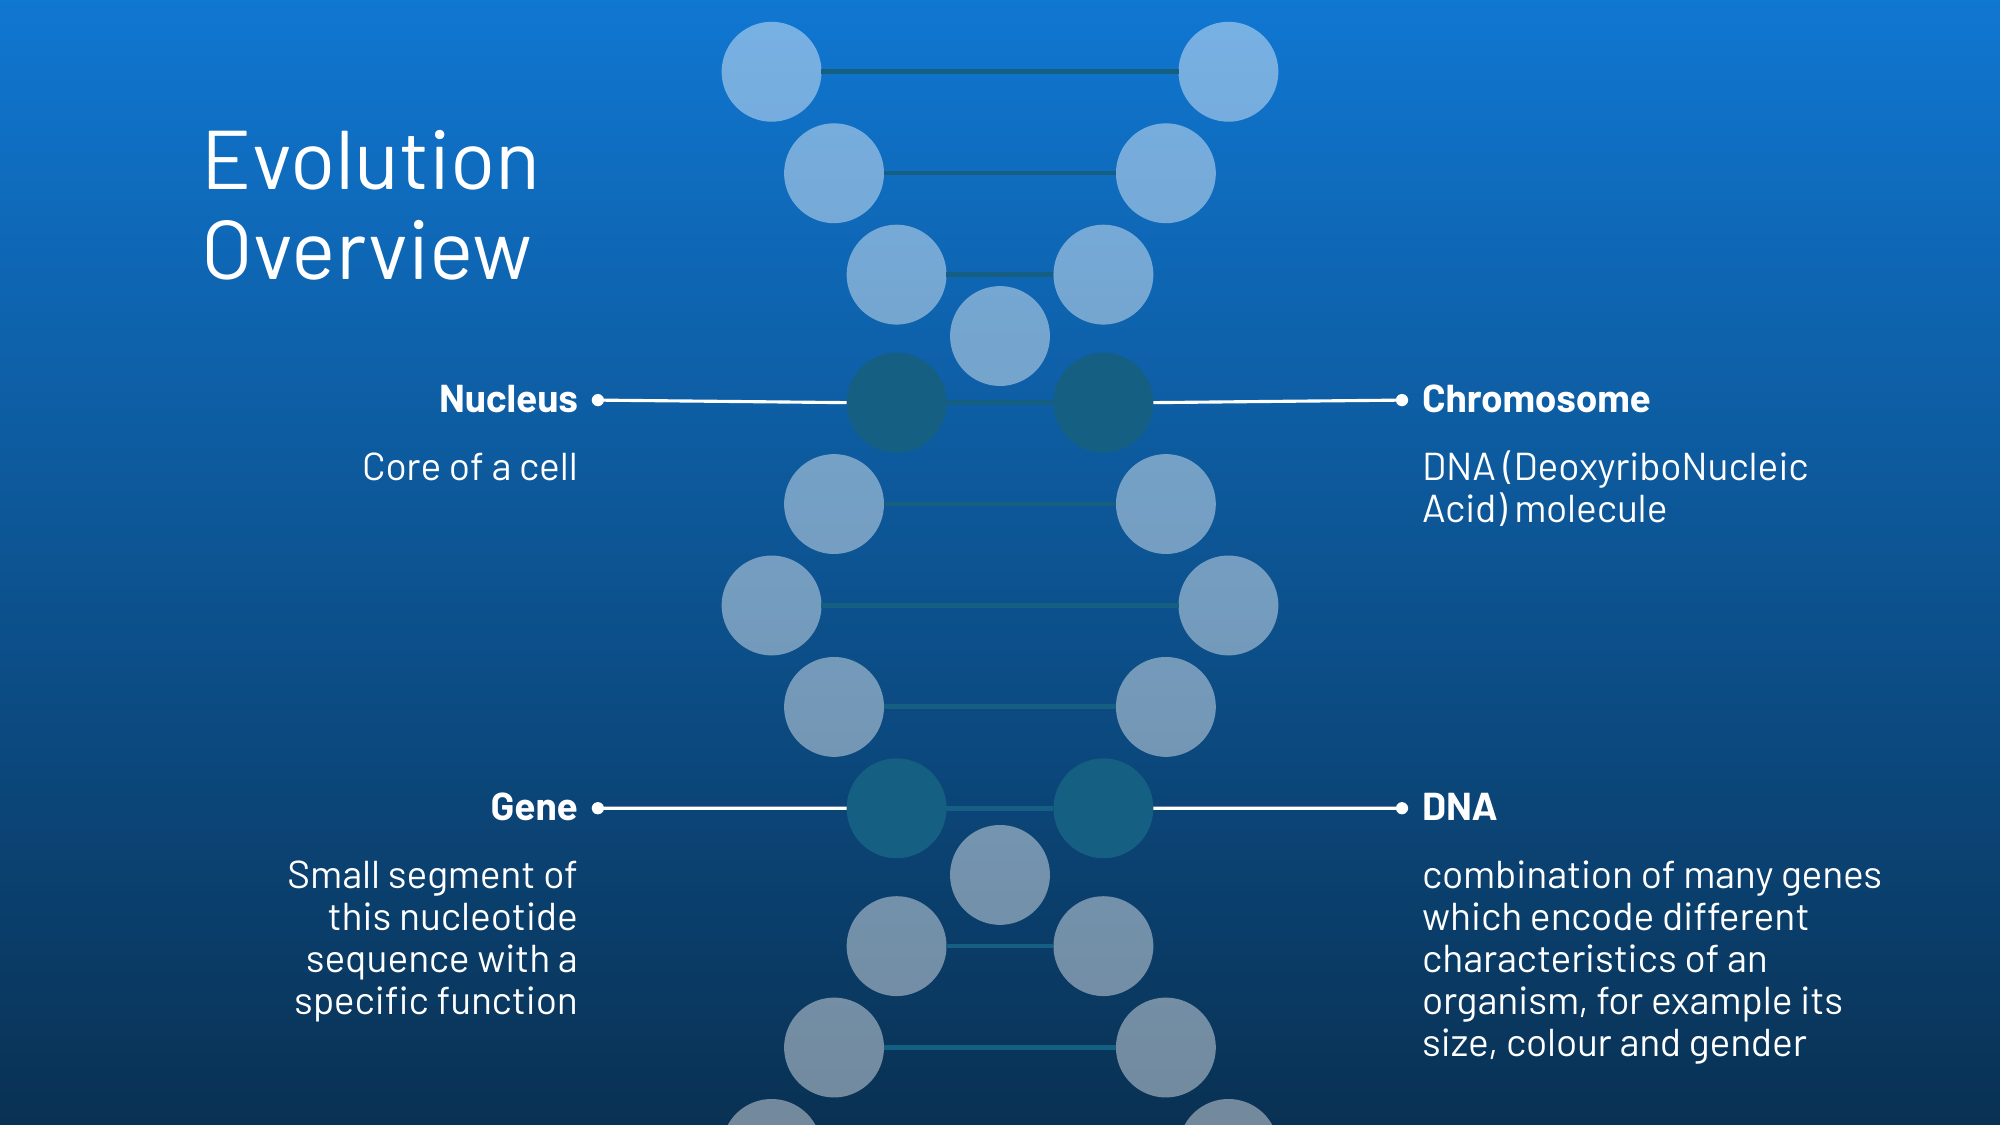

Evolution
Overview
Nucleus
Chromosome
Core of a cell
DNA (DeoxyriboNucleic Acid) molecule
Gene
DNA
Small segment of this nucleotide sequence with a specific function
combination of many genes which encode different characteristics of an organism, for example its size, colour and gender